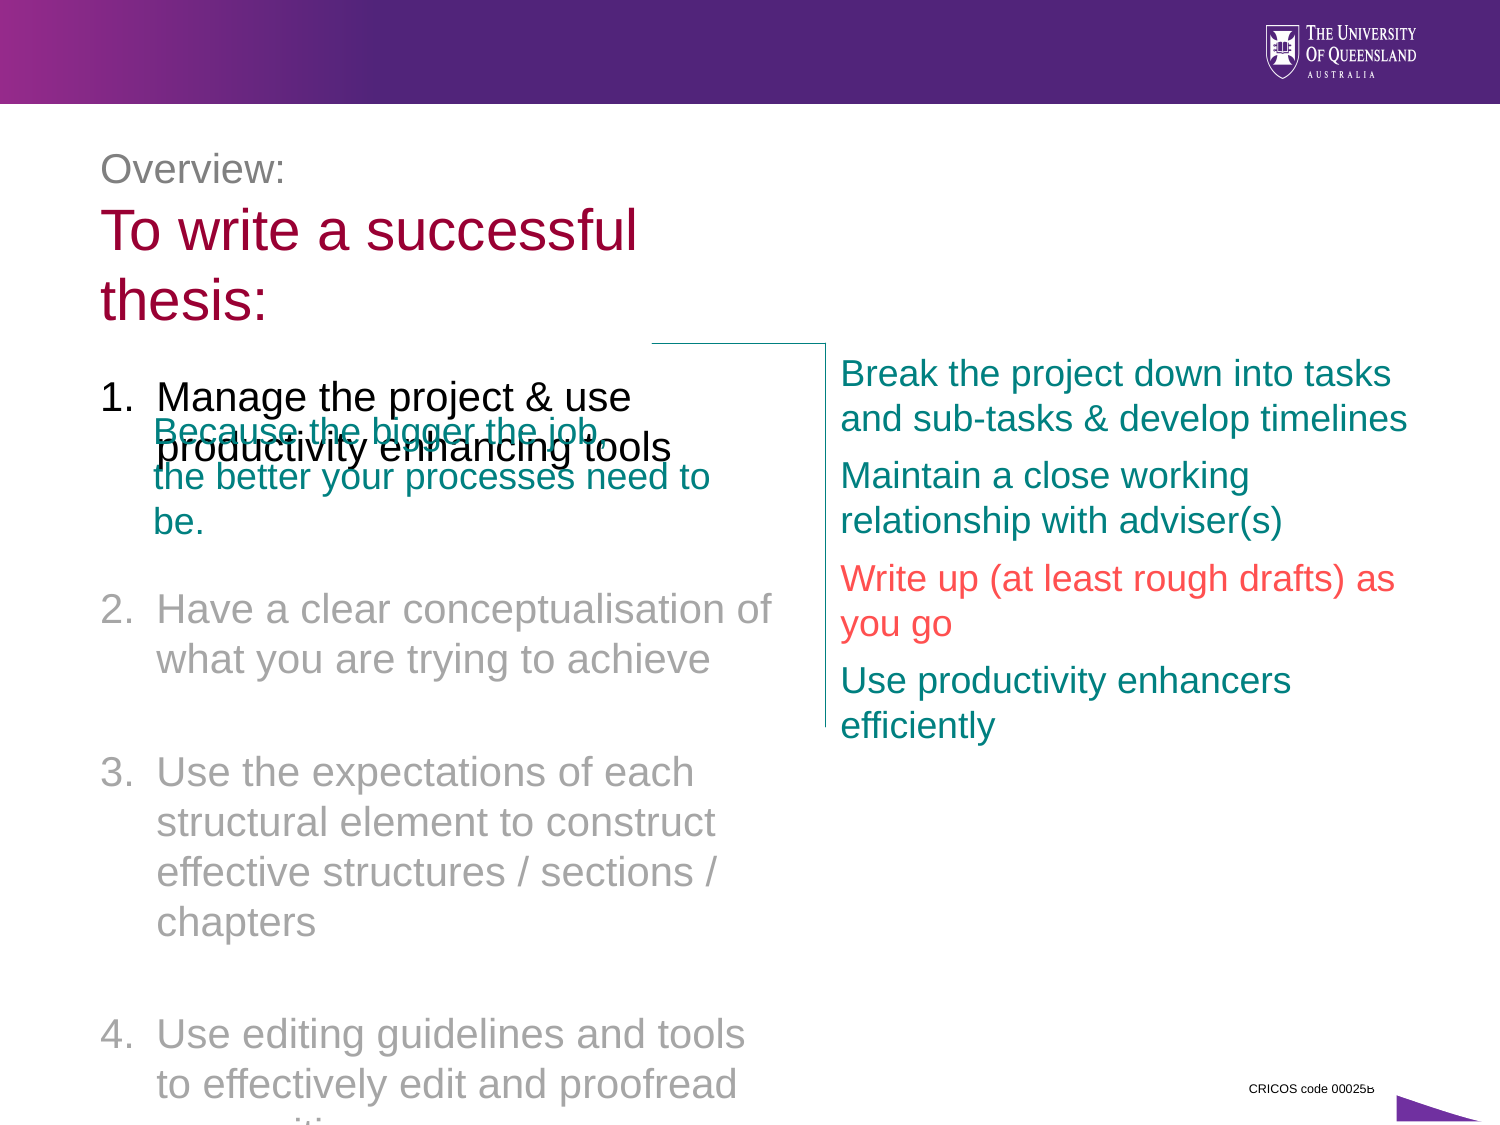

Overview:
To write a successful thesis:
Manage the project & use productivity enhancing tools
Have a clear conceptualisation of what you are trying to achieve
Use the expectations of each structural element to construct effective structures / sections / chapters
Use editing guidelines and tools to effectively edit and proofread your writing
Break the project down into tasks and sub-tasks & develop timelines
Maintain a close working relationship with adviser(s)
Write up (at least rough drafts) as you go
Use productivity enhancers efficiently
Because the bigger the job,
the better your processes need to be.